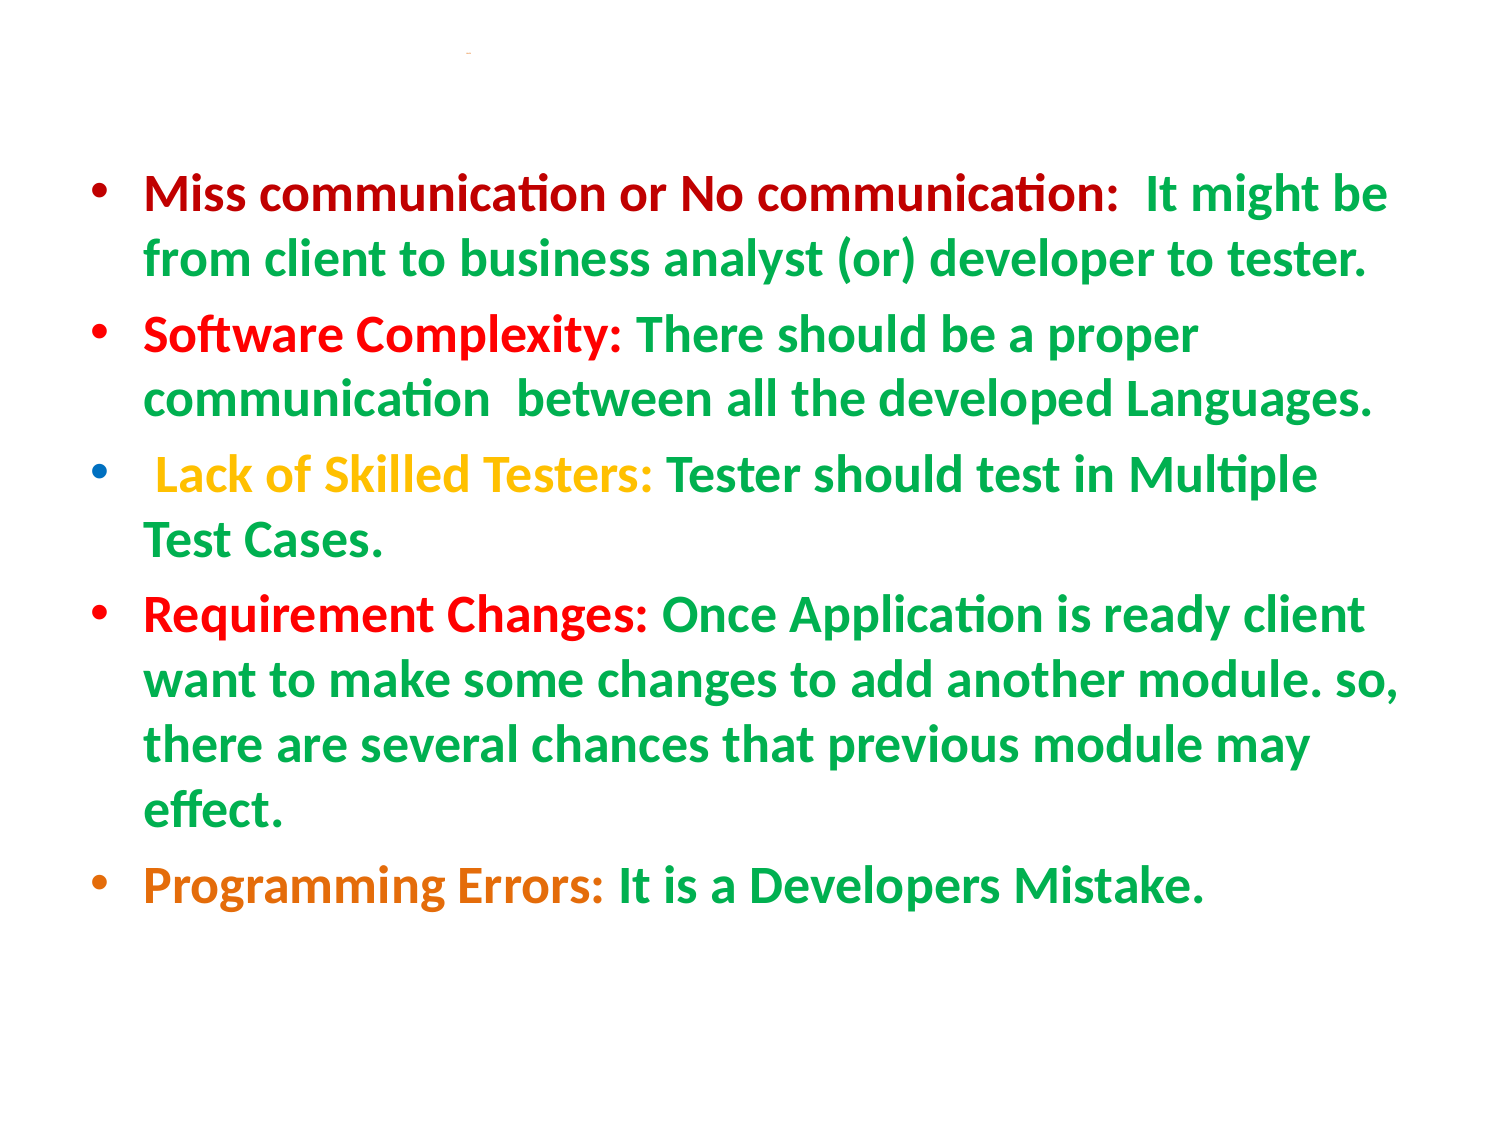

# BUGS
Miss communication or No communication:  It might be from client to business analyst (or) developer to tester.
Software Complexity: There should be a proper communication  between all the developed Languages.
 Lack of Skilled Testers: Tester should test in Multiple Test Cases.
Requirement Changes: Once Application is ready client want to make some changes to add another module. so, there are several chances that previous module may effect.
Programming Errors: It is a Developers Mistake.